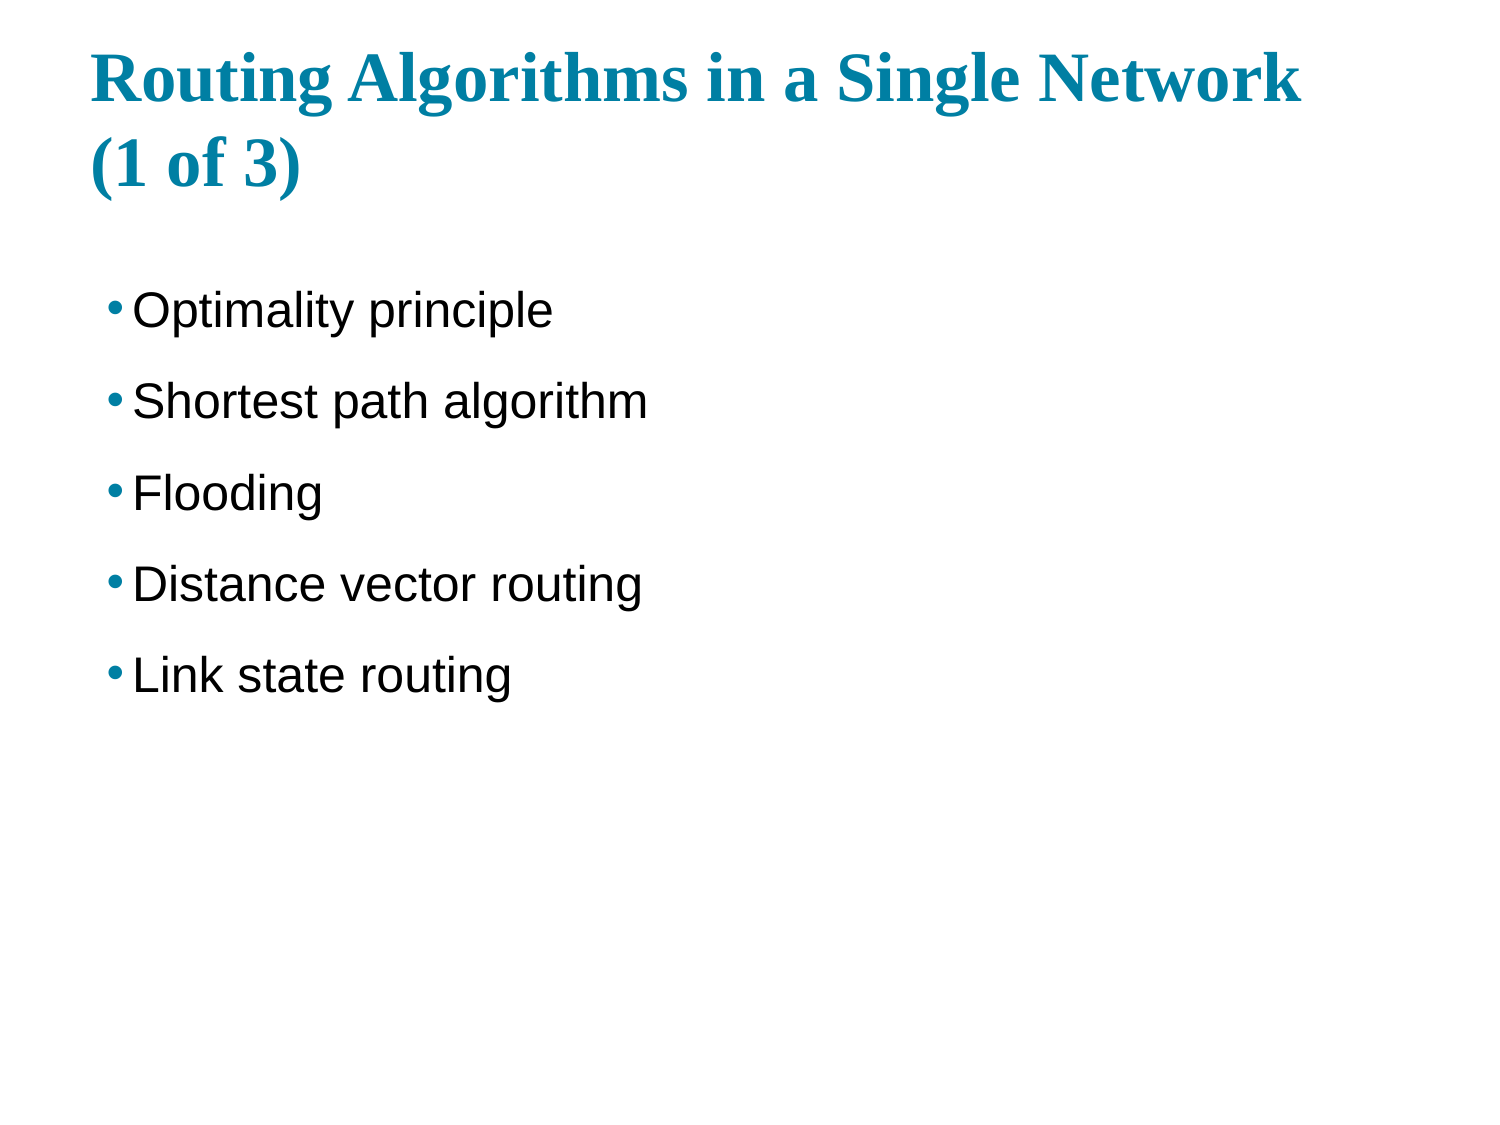

# Routing Algorithms in a Single Network (1 of 3)
Optimality principle
Shortest path algorithm
Flooding
Distance vector routing
Link state routing